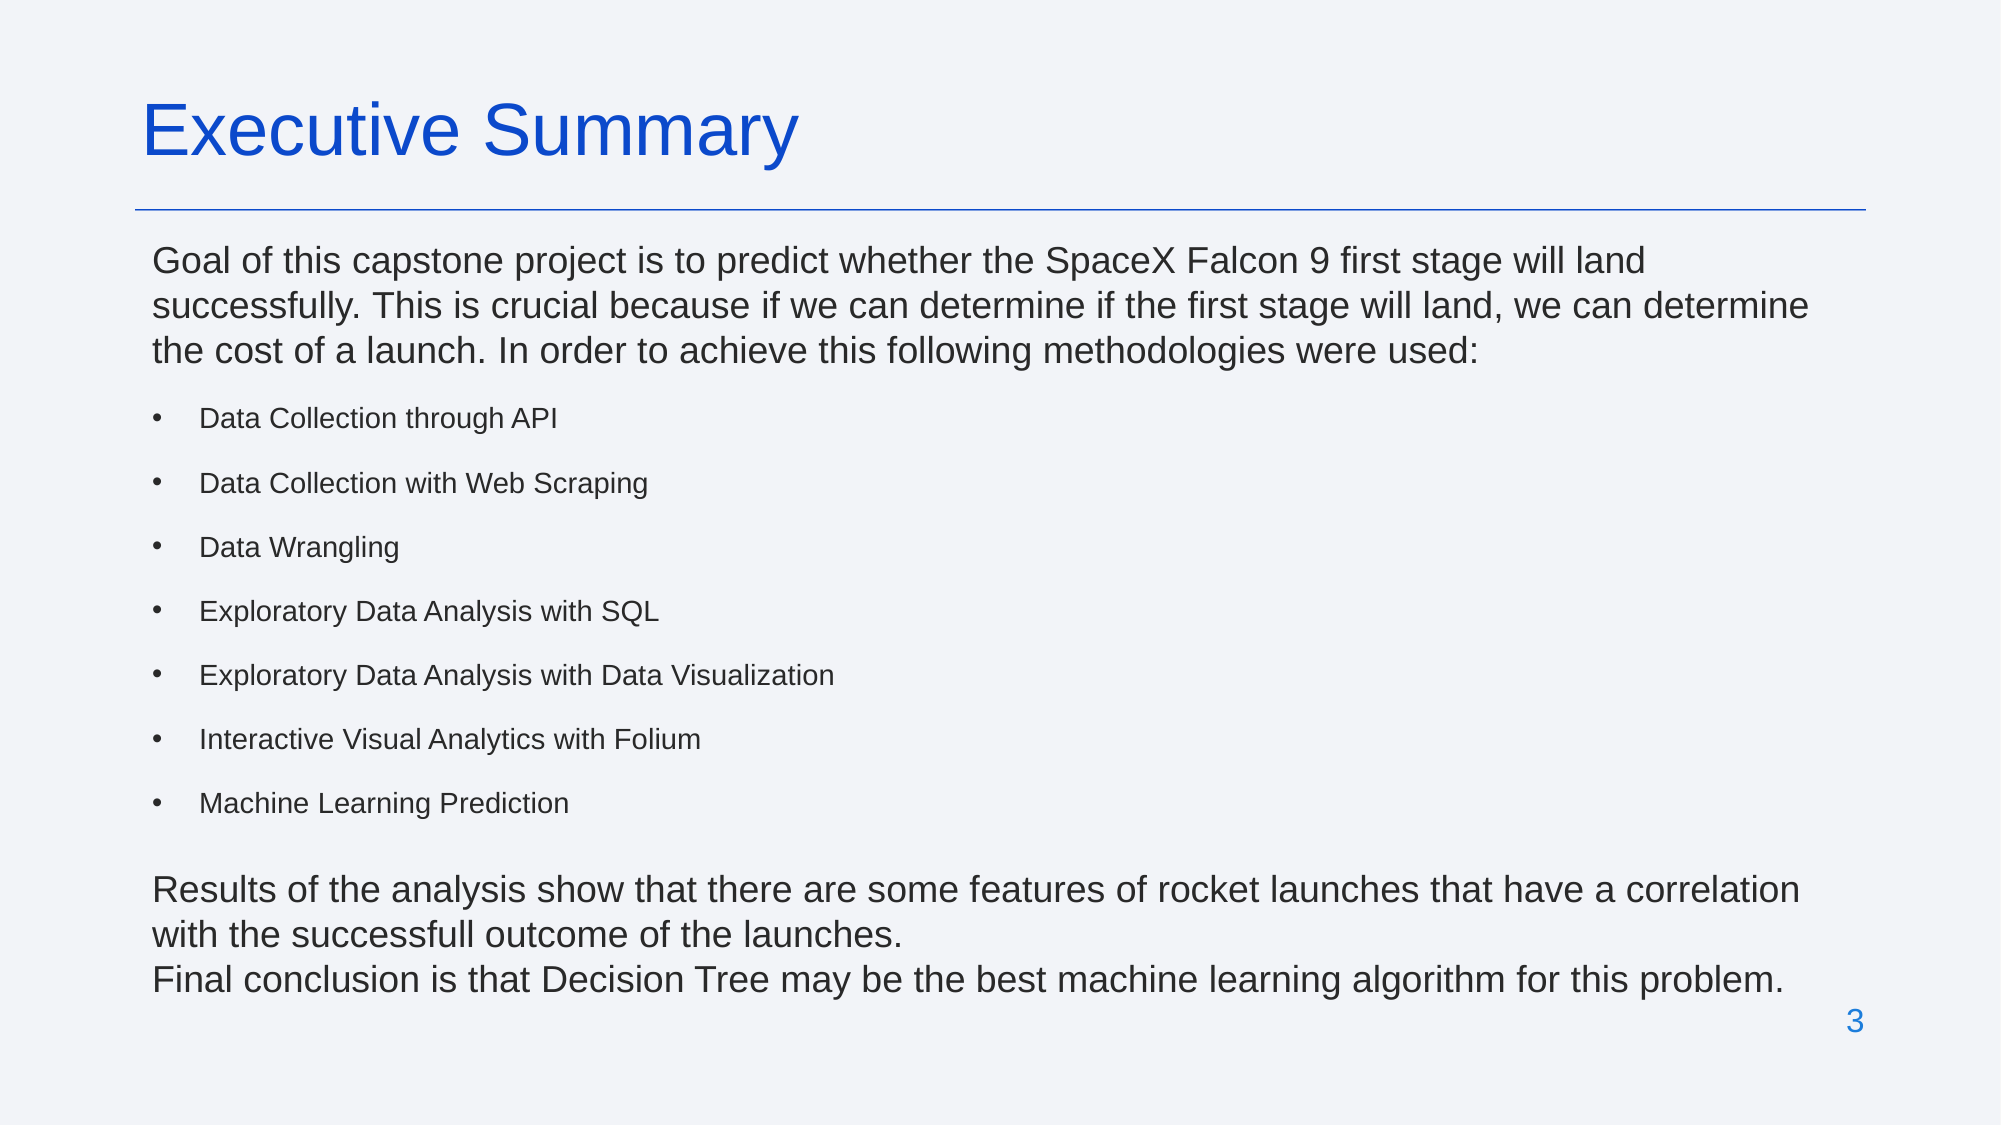

Executive Summary
Goal of this capstone project is to predict whether the SpaceX Falcon 9 first stage will land successfully. This is crucial because if we can determine if the first stage will land, we can determine the cost of a launch. In order to achieve this following methodologies were used:
Data Collection through API
Data Collection with Web Scraping
Data Wrangling
Exploratory Data Analysis with SQL
Exploratory Data Analysis with Data Visualization
Interactive Visual Analytics with Folium
Machine Learning Prediction

Results of the analysis show that there are some features of rocket launches that have a correlation with the successfull outcome of the launches.
Final conclusion is that Decision Tree may be the best machine learning algorithm for this problem.
3